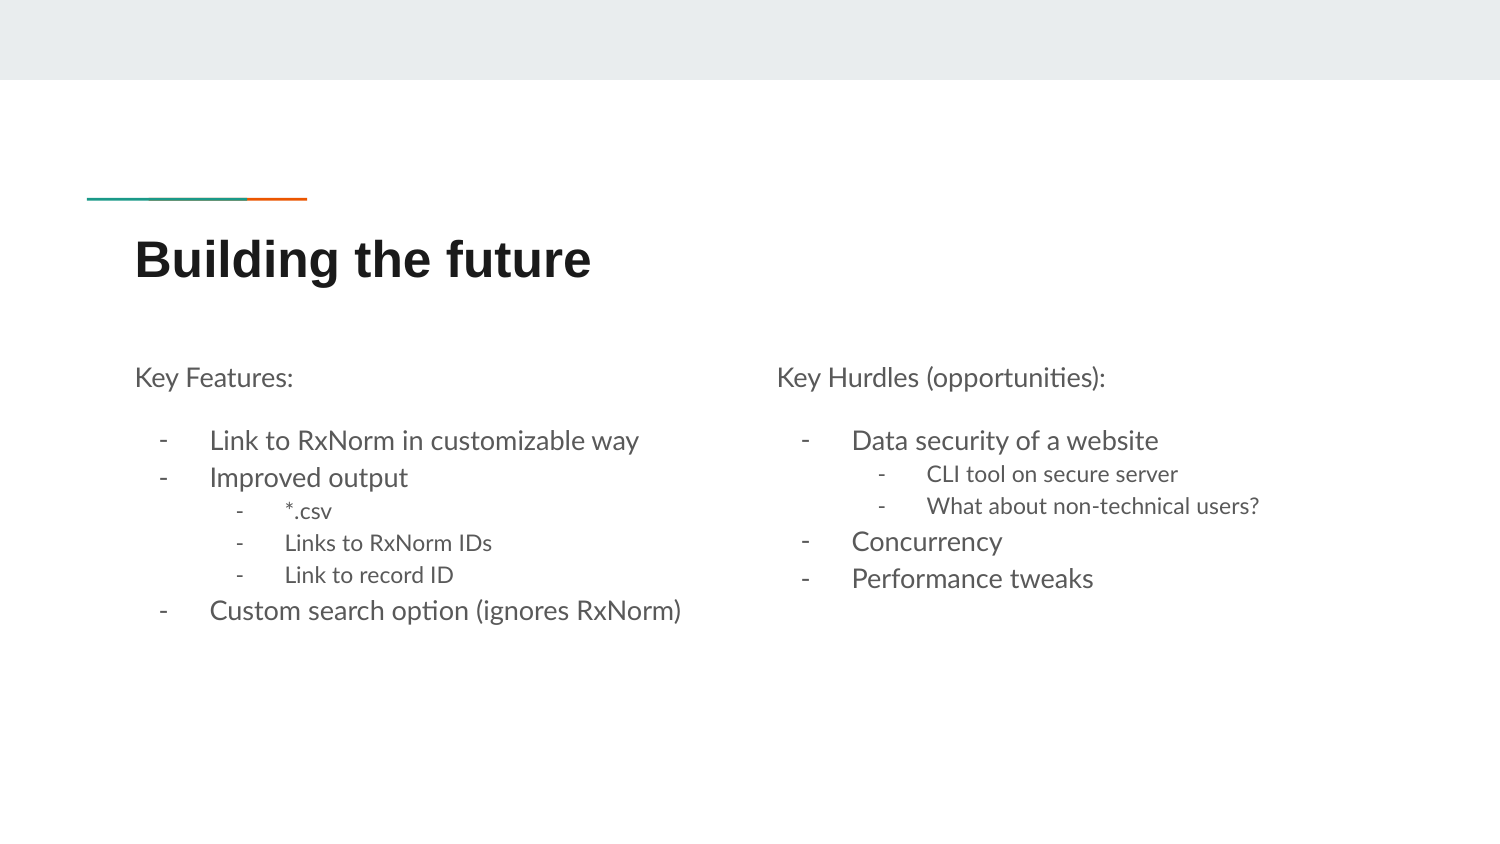

# Building the future
Key Features:
Link to RxNorm in customizable way
Improved output
*.csv
Links to RxNorm IDs
Link to record ID
Custom search option (ignores RxNorm)
Key Hurdles (opportunities):
Data security of a website
CLI tool on secure server
What about non-technical users?
Concurrency
Performance tweaks